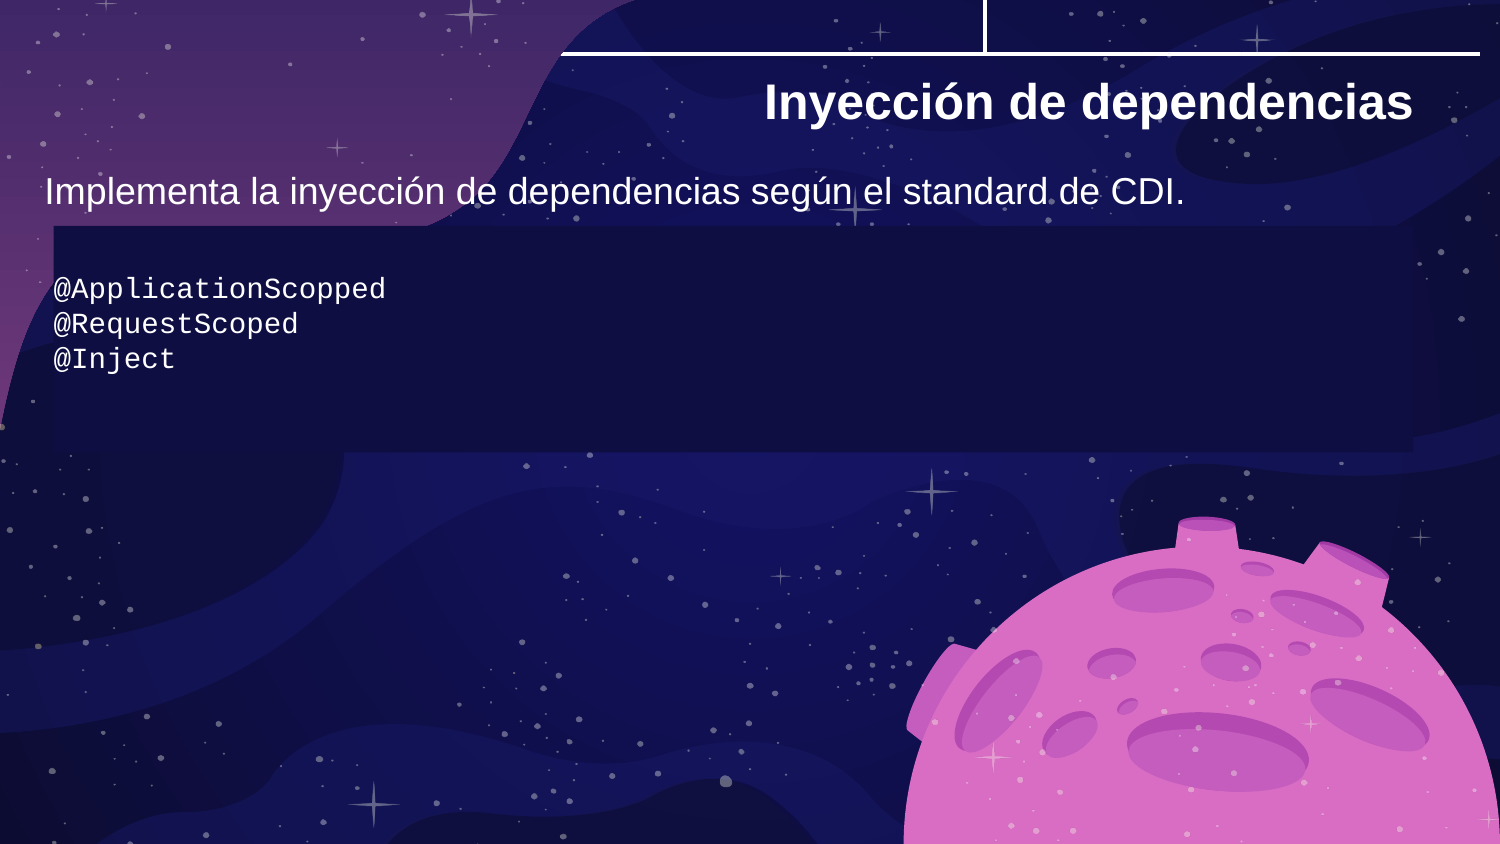

# Inyección de dependencias
Implementa la inyección de dependencias según el standard de CDI.

@ApplicationScopped
@RequestScoped
@Inject